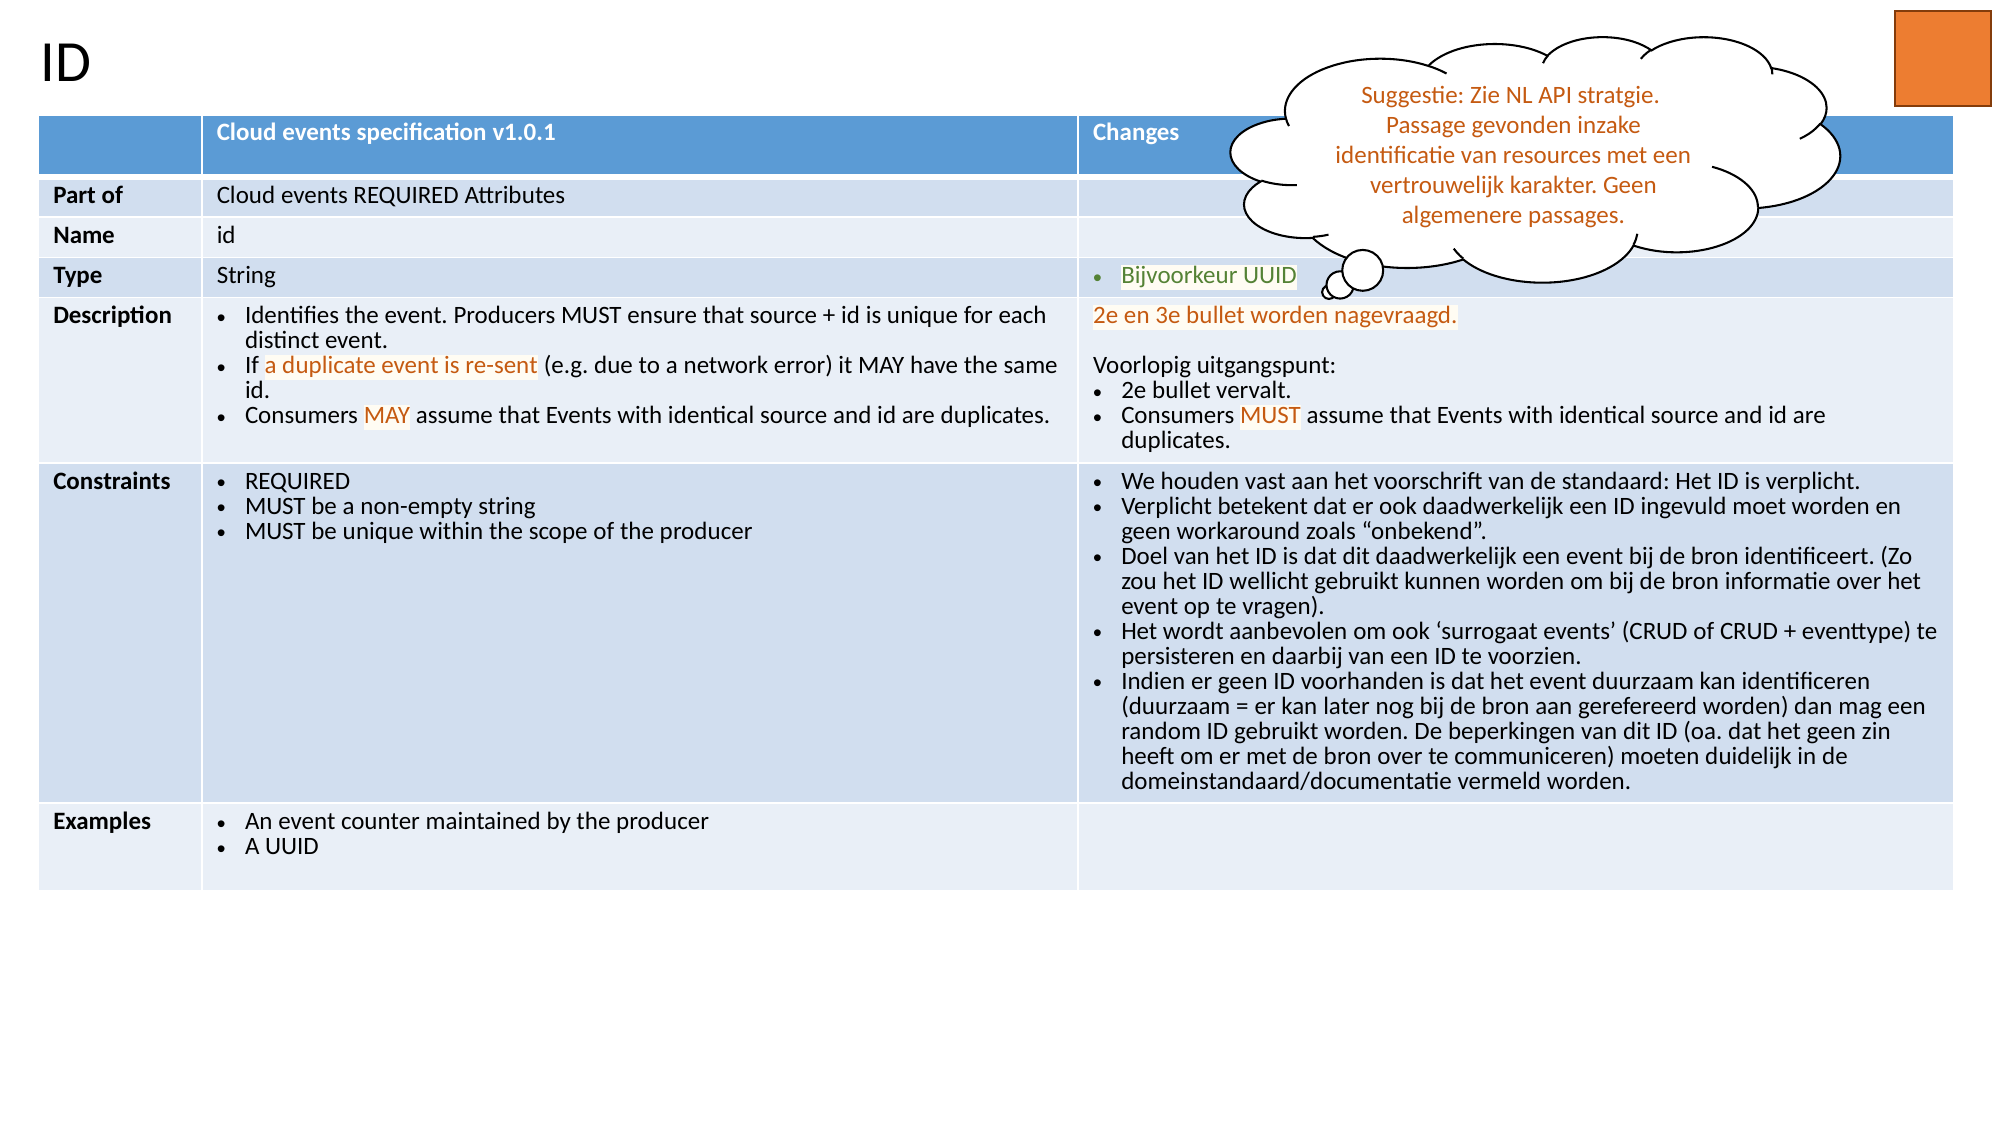

# ID

Suggestie: Zie NL API stratgie.
Passage gevonden inzake identificatie van resources met een vertrouwelijk karakter. Geen algemenere passages.
|  | Cloud events specification v1.0.1 | Changes |
| --- | --- | --- |
| Part of | Cloud events REQUIRED Attributes |  |
| Name | id |  |
| Type | String | Bijvoorkeur UUID |
| Description | Identifies the event. Producers MUST ensure that source + id is unique for each distinct event. If a duplicate event is re-sent (e.g. due to a network error) it MAY have the same id. Consumers MAY assume that Events with identical source and id are duplicates. | 2e en 3e bullet worden nagevraagd. Voorlopig uitgangspunt: 2e bullet vervalt. Consumers MUST assume that Events with identical source and id are duplicates. |
| Constraints | REQUIRED MUST be a non-empty string MUST be unique within the scope of the producer | We houden vast aan het voorschrift van de standaard: Het ID is verplicht. Verplicht betekent dat er ook daadwerkelijk een ID ingevuld moet worden en geen workaround zoals “onbekend”. Doel van het ID is dat dit daadwerkelijk een event bij de bron identificeert. (Zo zou het ID wellicht gebruikt kunnen worden om bij de bron informatie over het event op te vragen). Het wordt aanbevolen om ook ‘surrogaat events’ (CRUD of CRUD + eventtype) te persisteren en daarbij van een ID te voorzien. Indien er geen ID voorhanden is dat het event duurzaam kan identificeren (duurzaam = er kan later nog bij de bron aan gerefereerd worden) dan mag een random ID gebruikt worden. De beperkingen van dit ID (oa. dat het geen zin heeft om er met de bron over te communiceren) moeten duidelijk in de domeinstandaard/documentatie vermeld worden. |
| Examples | An event counter maintained by the producer A UUID |  |